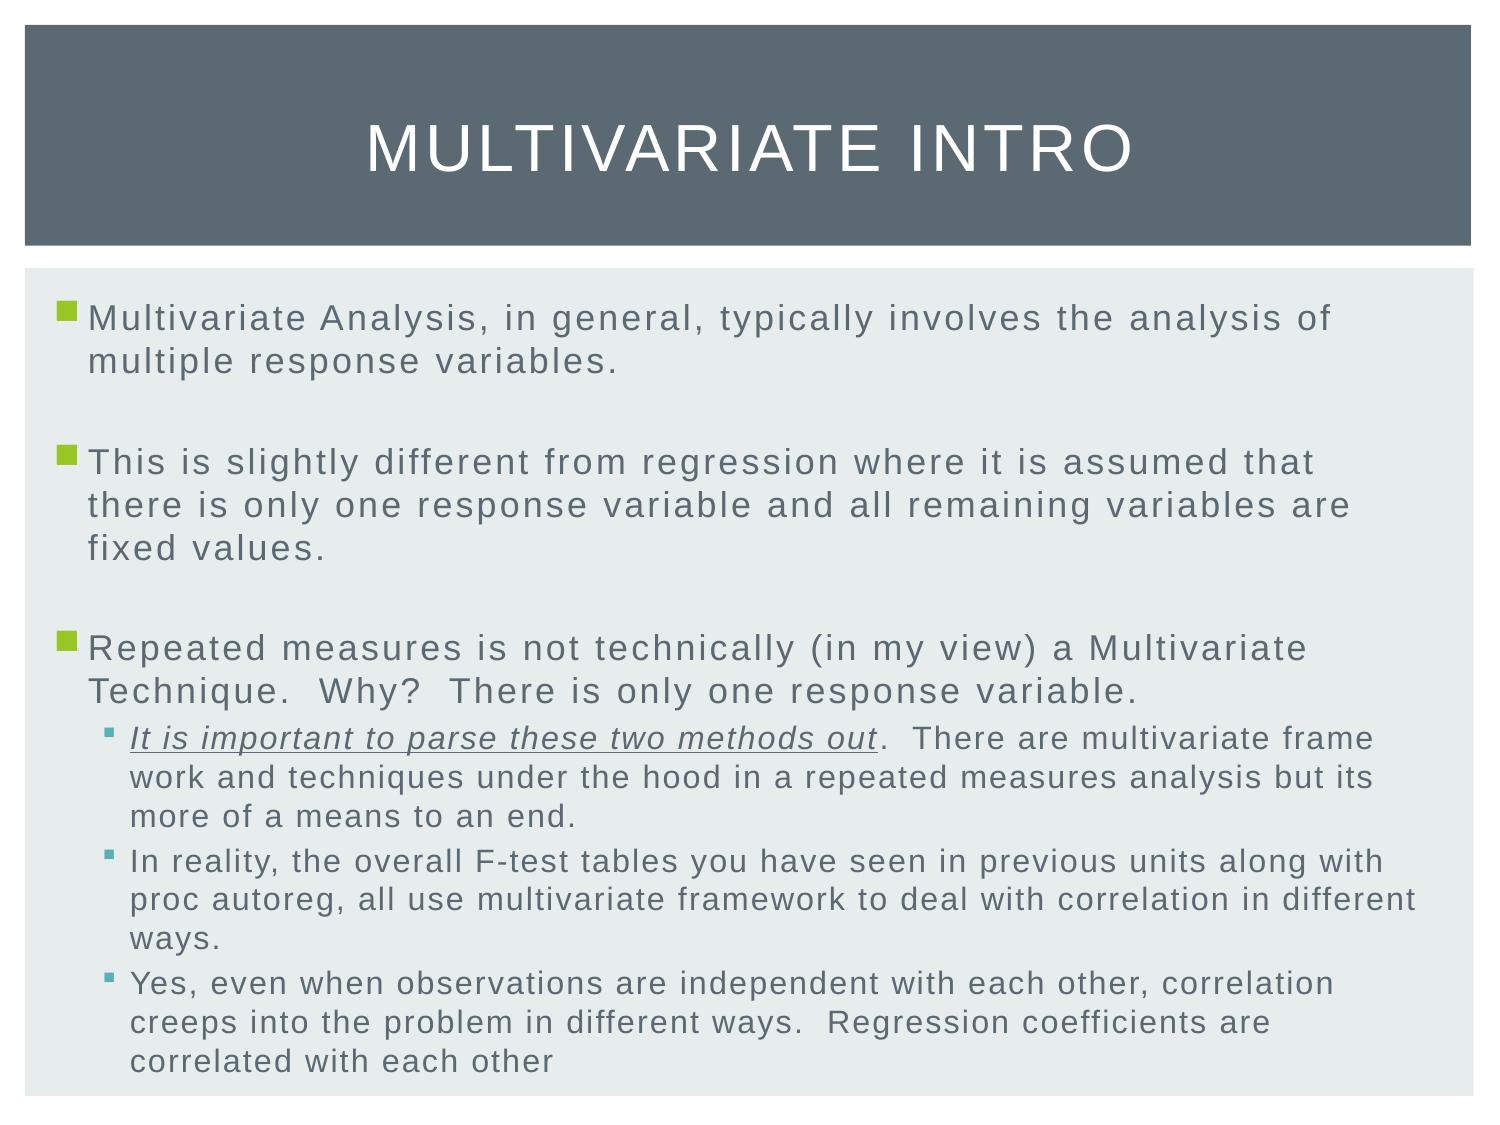

# Multivariate Intro
Multivariate Analysis, in general, typically involves the analysis of multiple response variables.

This is slightly different from regression where it is assumed that there is only one response variable and all remaining variables are fixed values.

Repeated measures is not technically (in my view) a Multivariate Technique.  Why?  There is only one response variable.
It is important to parse these two methods out.  There are multivariate frame work and techniques under the hood in a repeated measures analysis but its more of a means to an end.
In reality, the overall F-test tables you have seen in previous units along with proc autoreg, all use multivariate framework to deal with correlation in different ways.
Yes, even when observations are independent with each other, correlation creeps into the problem in different ways.  Regression coefficients are correlated with each other